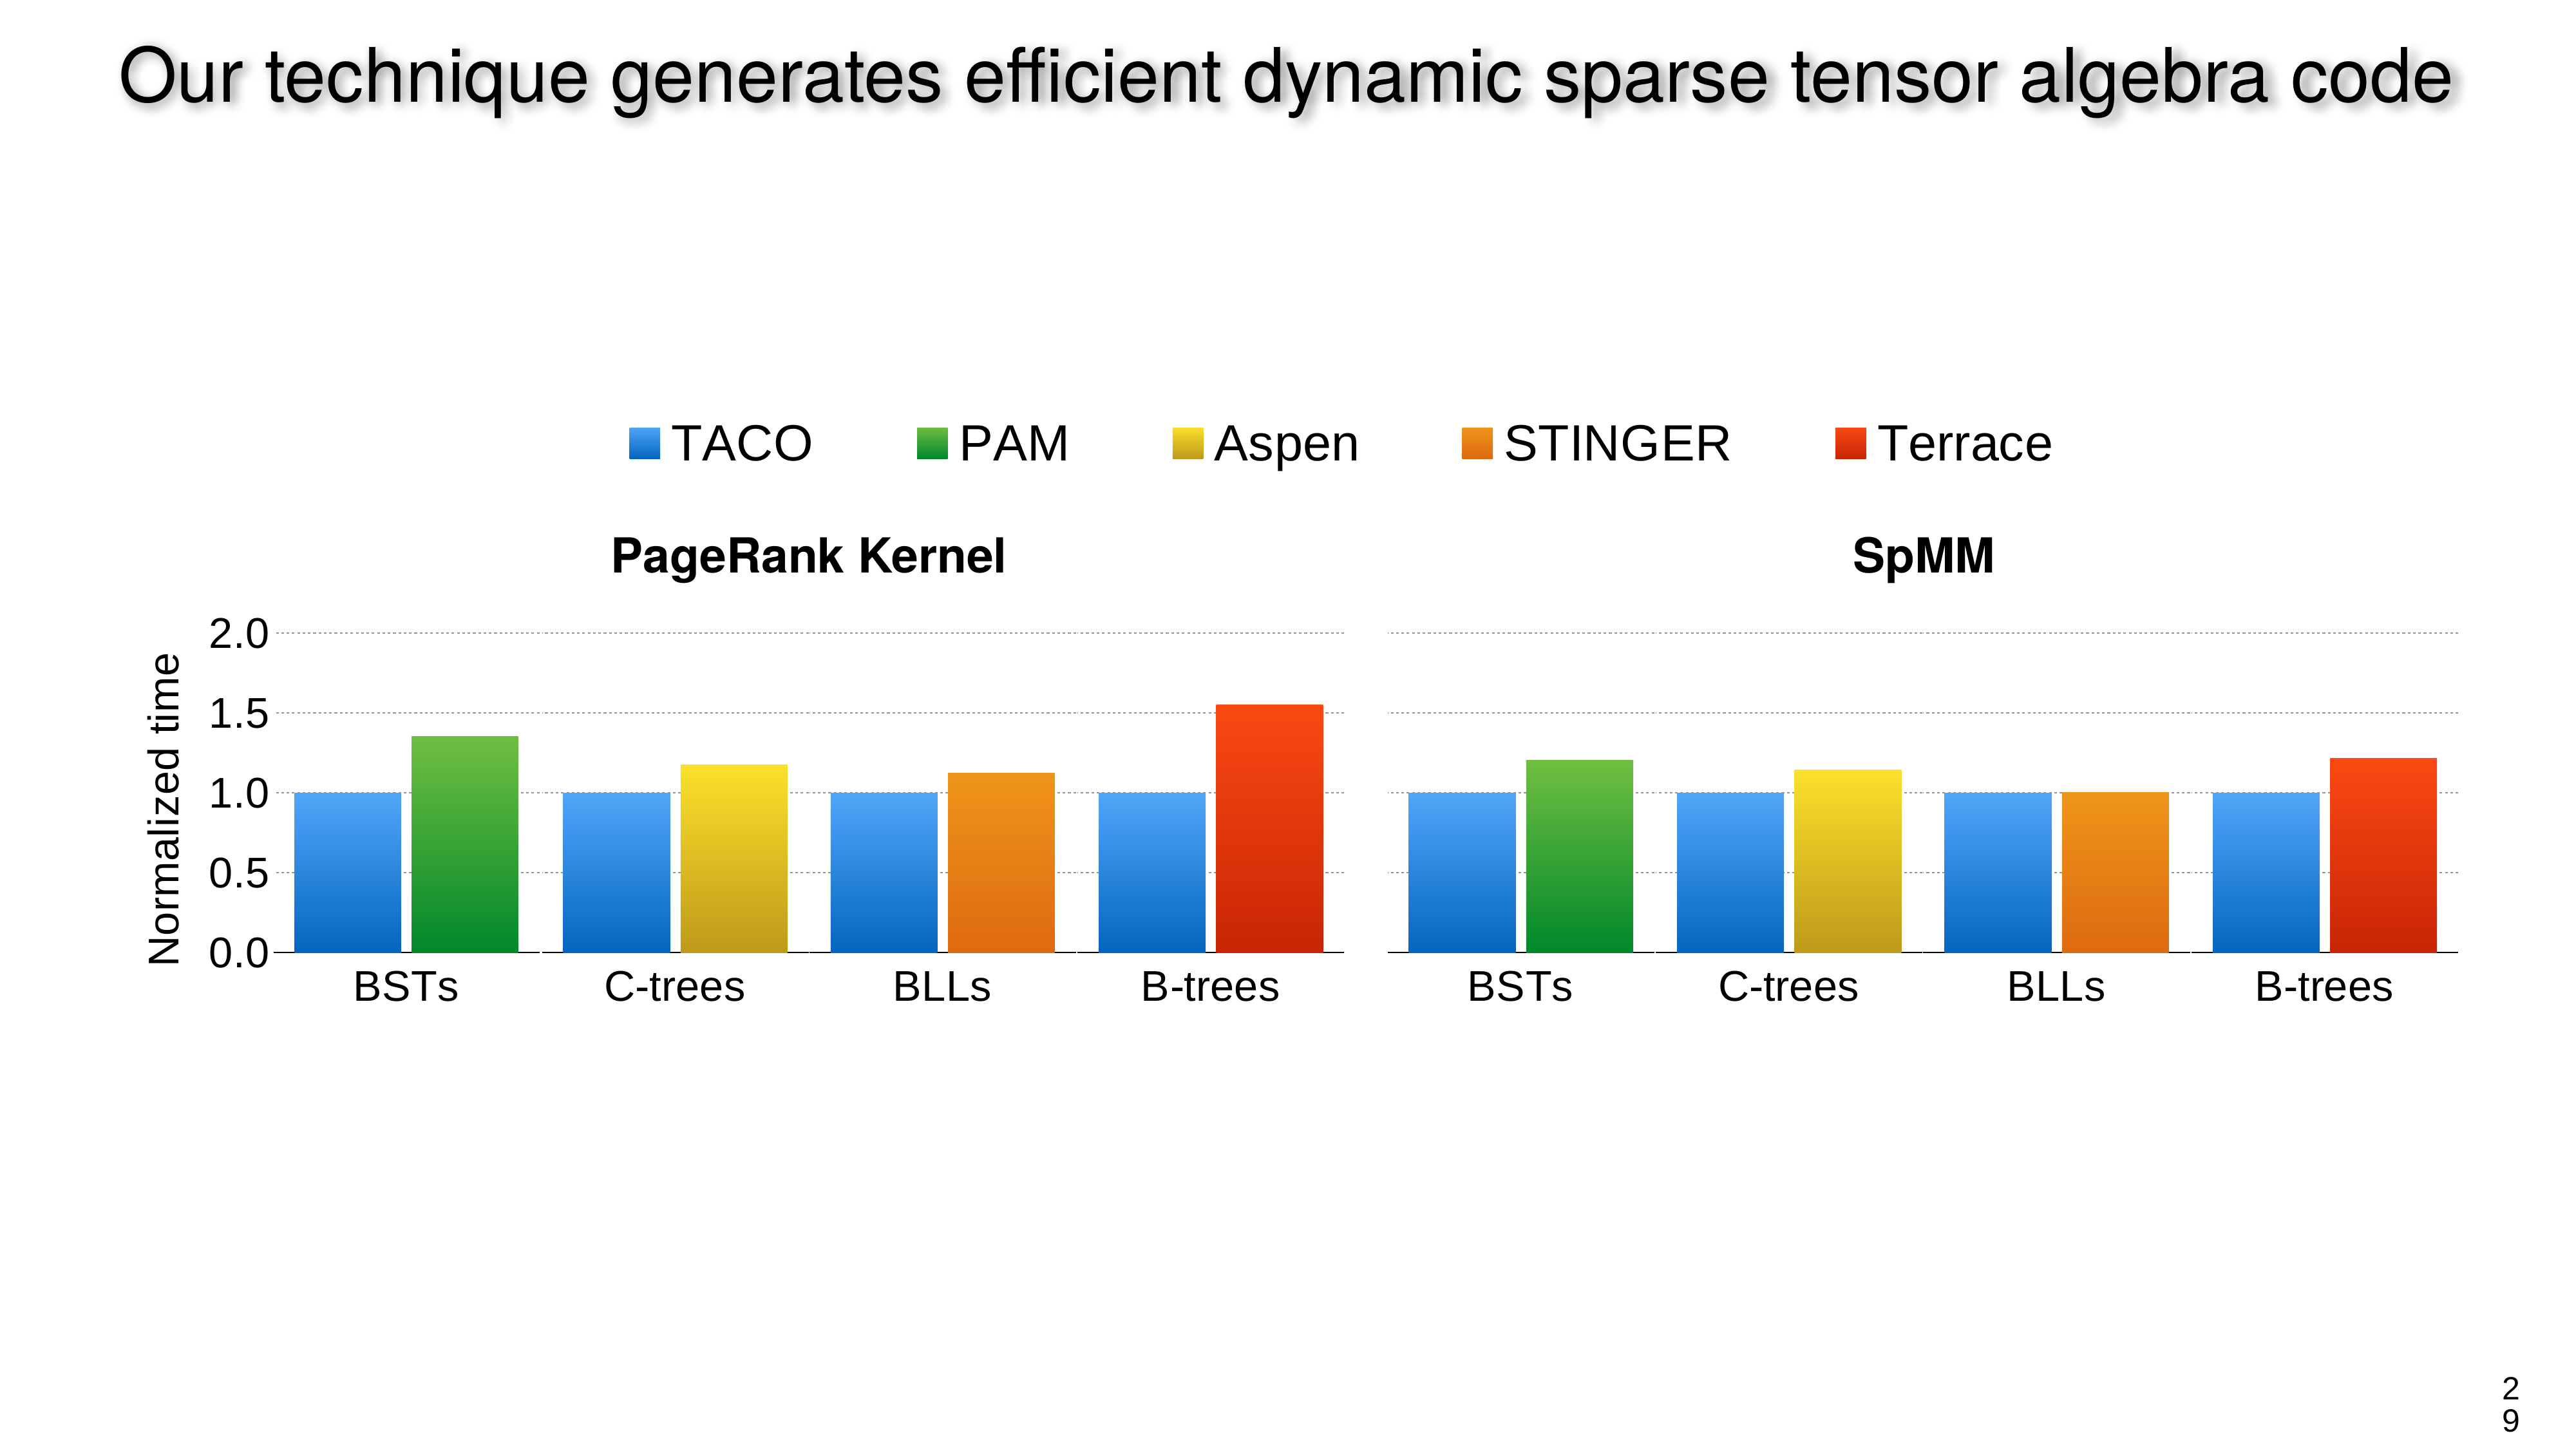

# Our technique generates efficient dynamic sparse tensor algebra code

[unsupported chart]

PageRank Kernel
SpMM

### Chart

| Category | TACO | Other |
|---|---|---|
| BSTs | 1.0 | 1.355 |

### Chart

| Category | TACO | Other |
|---|---|---|
| C-trees | 1.0 | 1.177 |

### Chart

| Category | TACO | Other |
|---|---|---|
| BLLs | 1.0 | 1.124 |

### Chart

| Category | TACO | Other |
|---|---|---|
| B-trees | 1.0 | 1.551 |

### Chart

| Category | TACO | Other |
|---|---|---|
| BSTs | 1.0 | 1.202 |

### Chart

| Category | TACO | Other |
|---|---|---|
| C-trees | 1.0 | 1.144 |

### Chart

| Category | TACO | Other |
|---|---|---|
| BLLs | 1.0 | 1.002 |

### Chart

| Category | TACO | Other |
|---|---|---|
| B-trees | 1.0 | 1.214 |
29